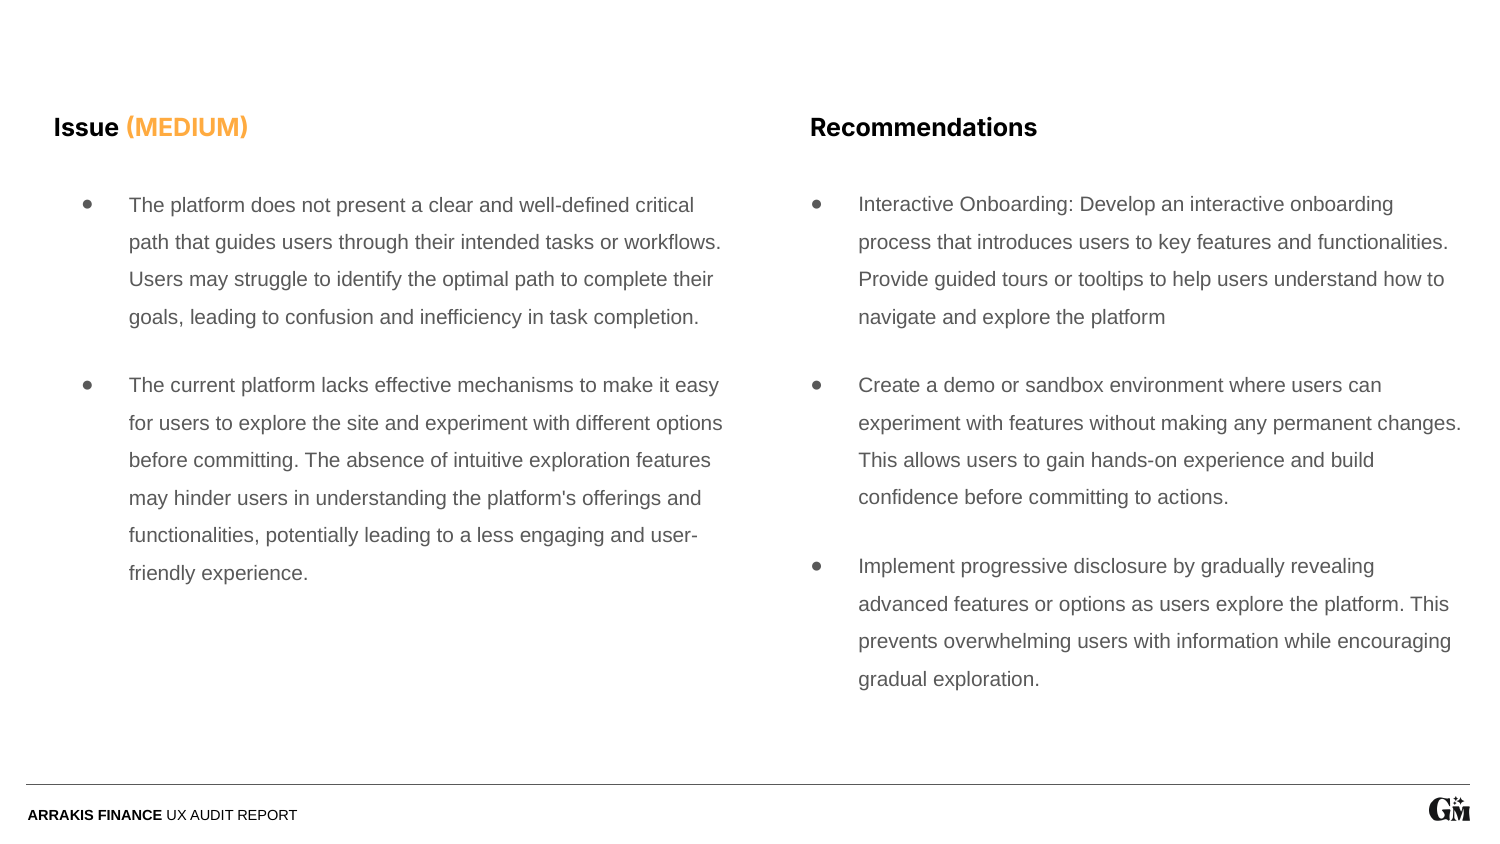

Issue (MEDIUM)
Recommendations
Interactive Onboarding: Develop an interactive onboarding process that introduces users to key features and functionalities. Provide guided tours or tooltips to help users understand how to navigate and explore the platform
Create a demo or sandbox environment where users can experiment with features without making any permanent changes. This allows users to gain hands-on experience and build confidence before committing to actions.
Implement progressive disclosure by gradually revealing advanced features or options as users explore the platform. This prevents overwhelming users with information while encouraging gradual exploration.
The platform does not present a clear and well-defined critical path that guides users through their intended tasks or workflows. Users may struggle to identify the optimal path to complete their goals, leading to confusion and inefficiency in task completion.
The current platform lacks effective mechanisms to make it easy for users to explore the site and experiment with different options before committing. The absence of intuitive exploration features may hinder users in understanding the platform's offerings and functionalities, potentially leading to a less engaging and user-friendly experience.